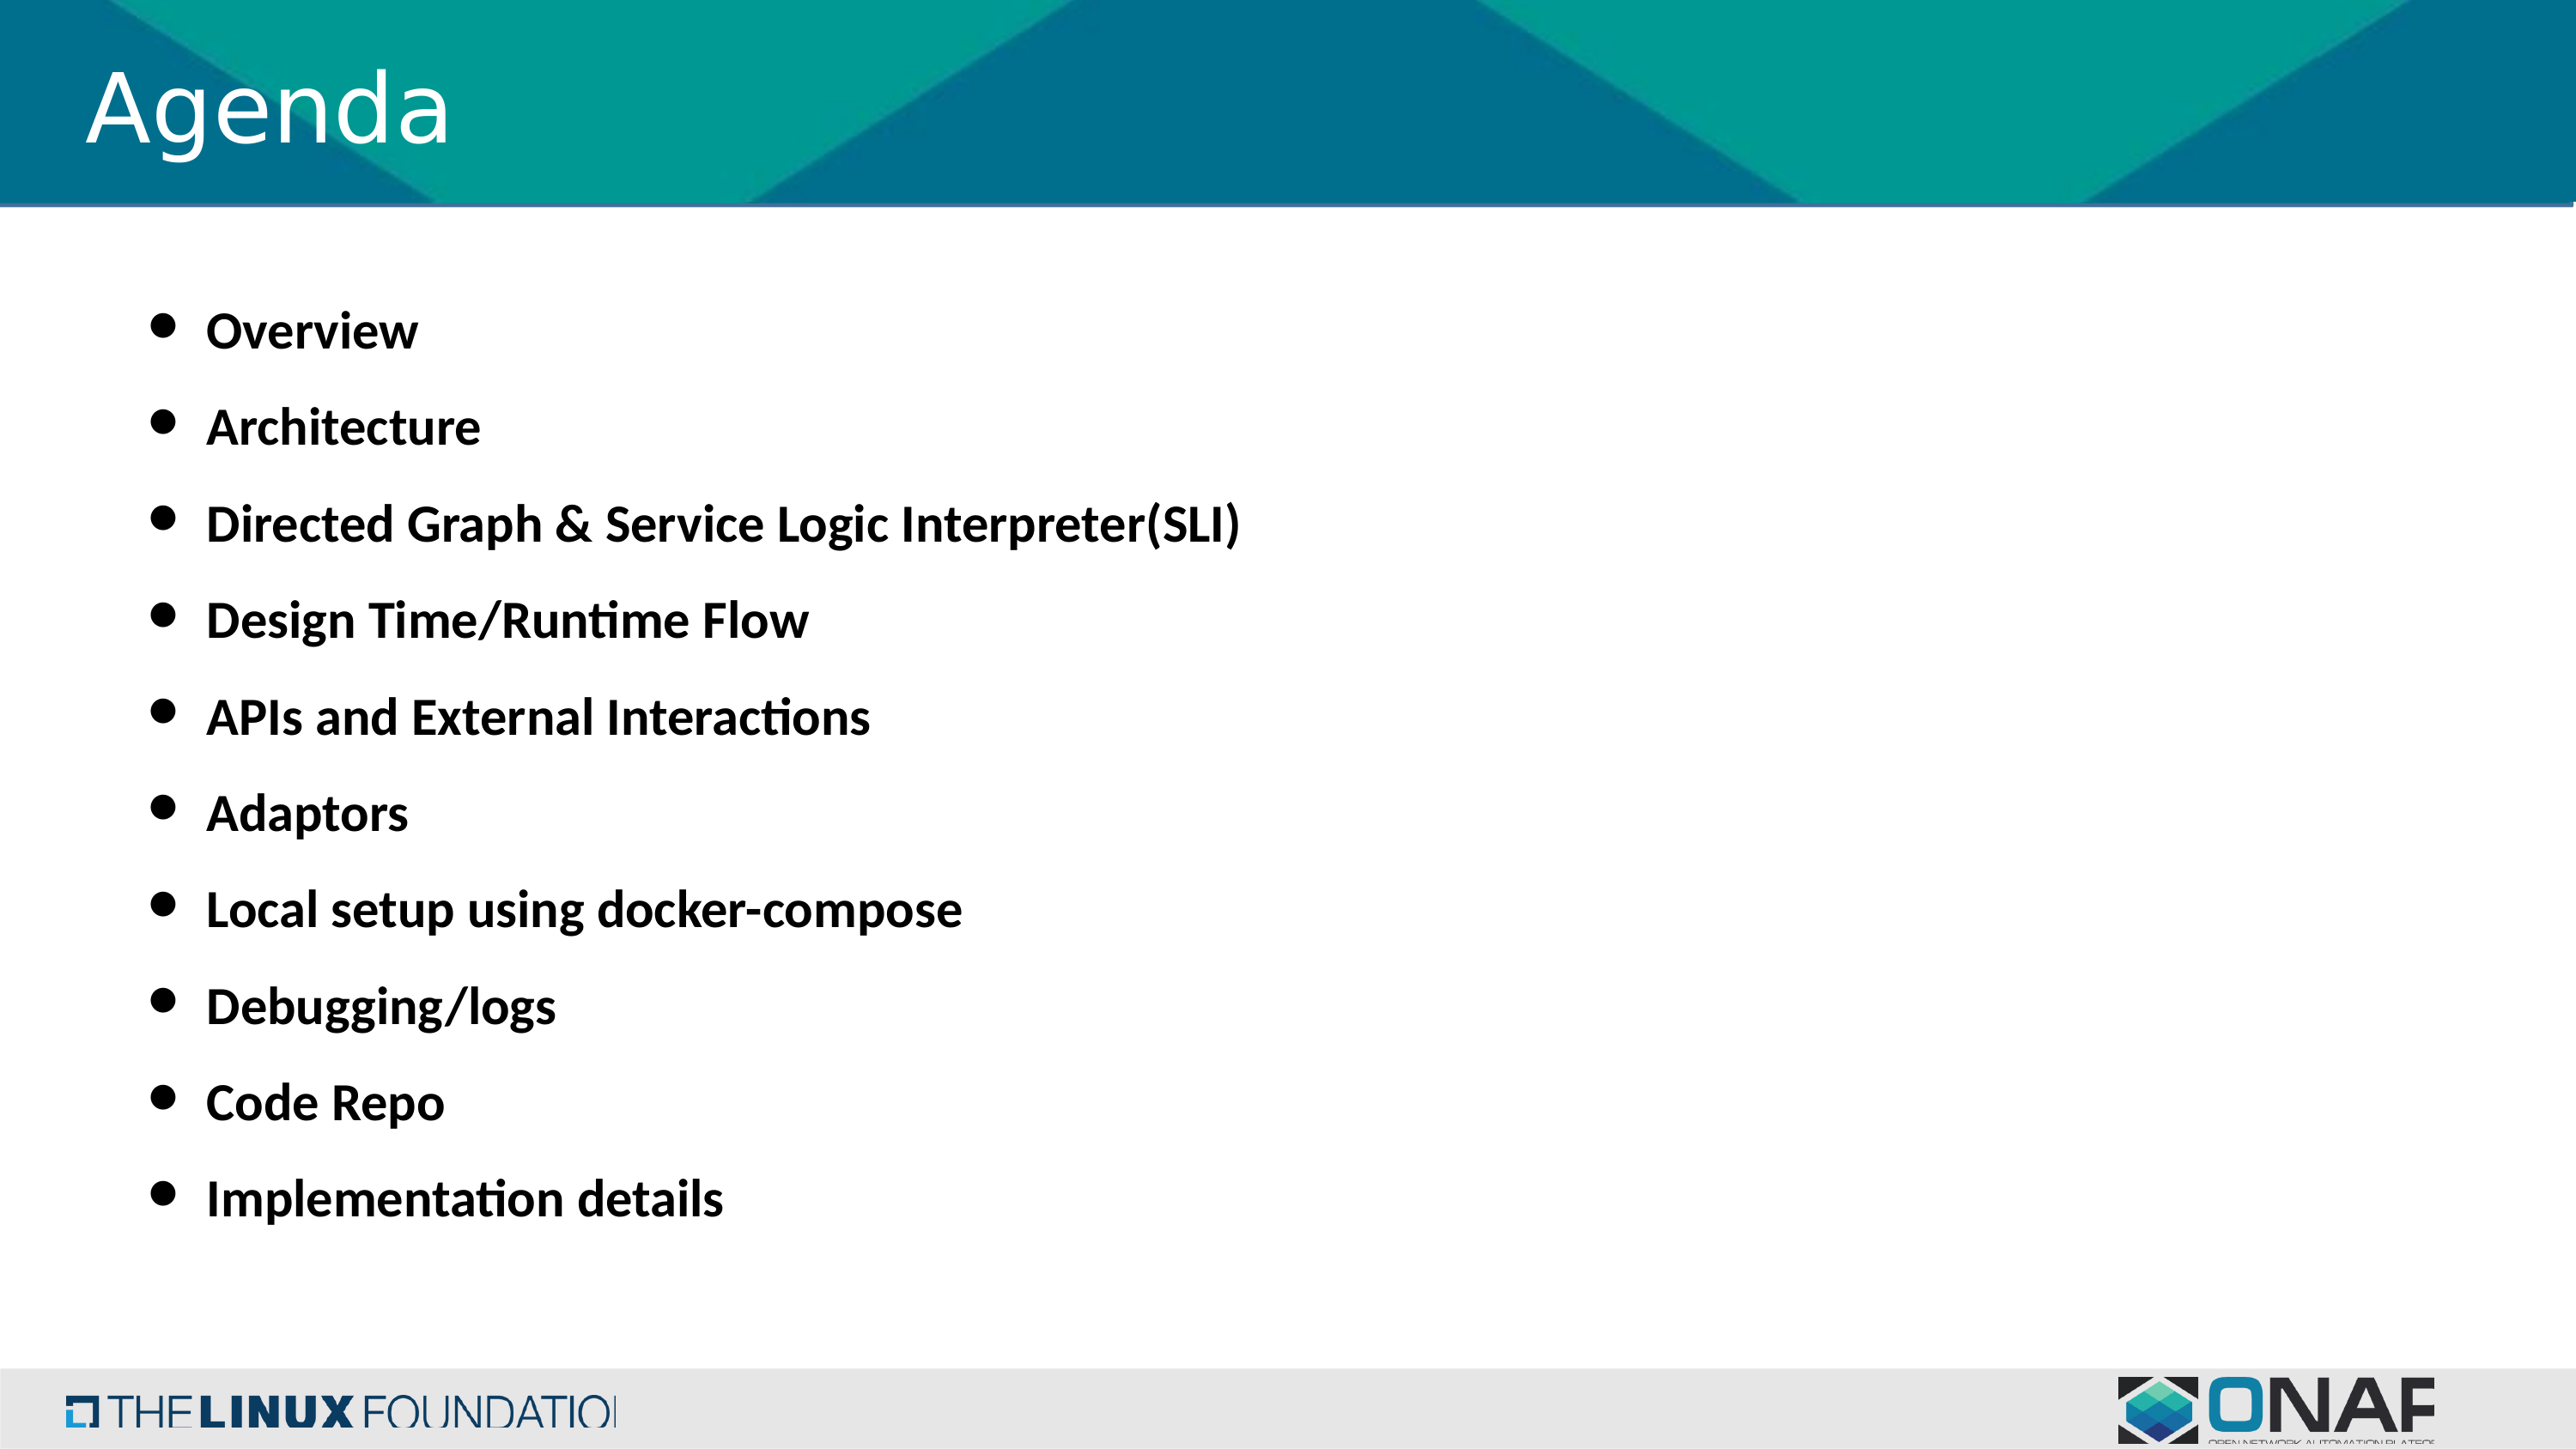

# Agenda
Overview
Architecture
Directed Graph & Service Logic Interpreter(SLI)
Design Time/Runtime Flow
APIs and External Interactions
Adaptors
Local setup using docker-compose
Debugging/logs
Code Repo
Implementation details